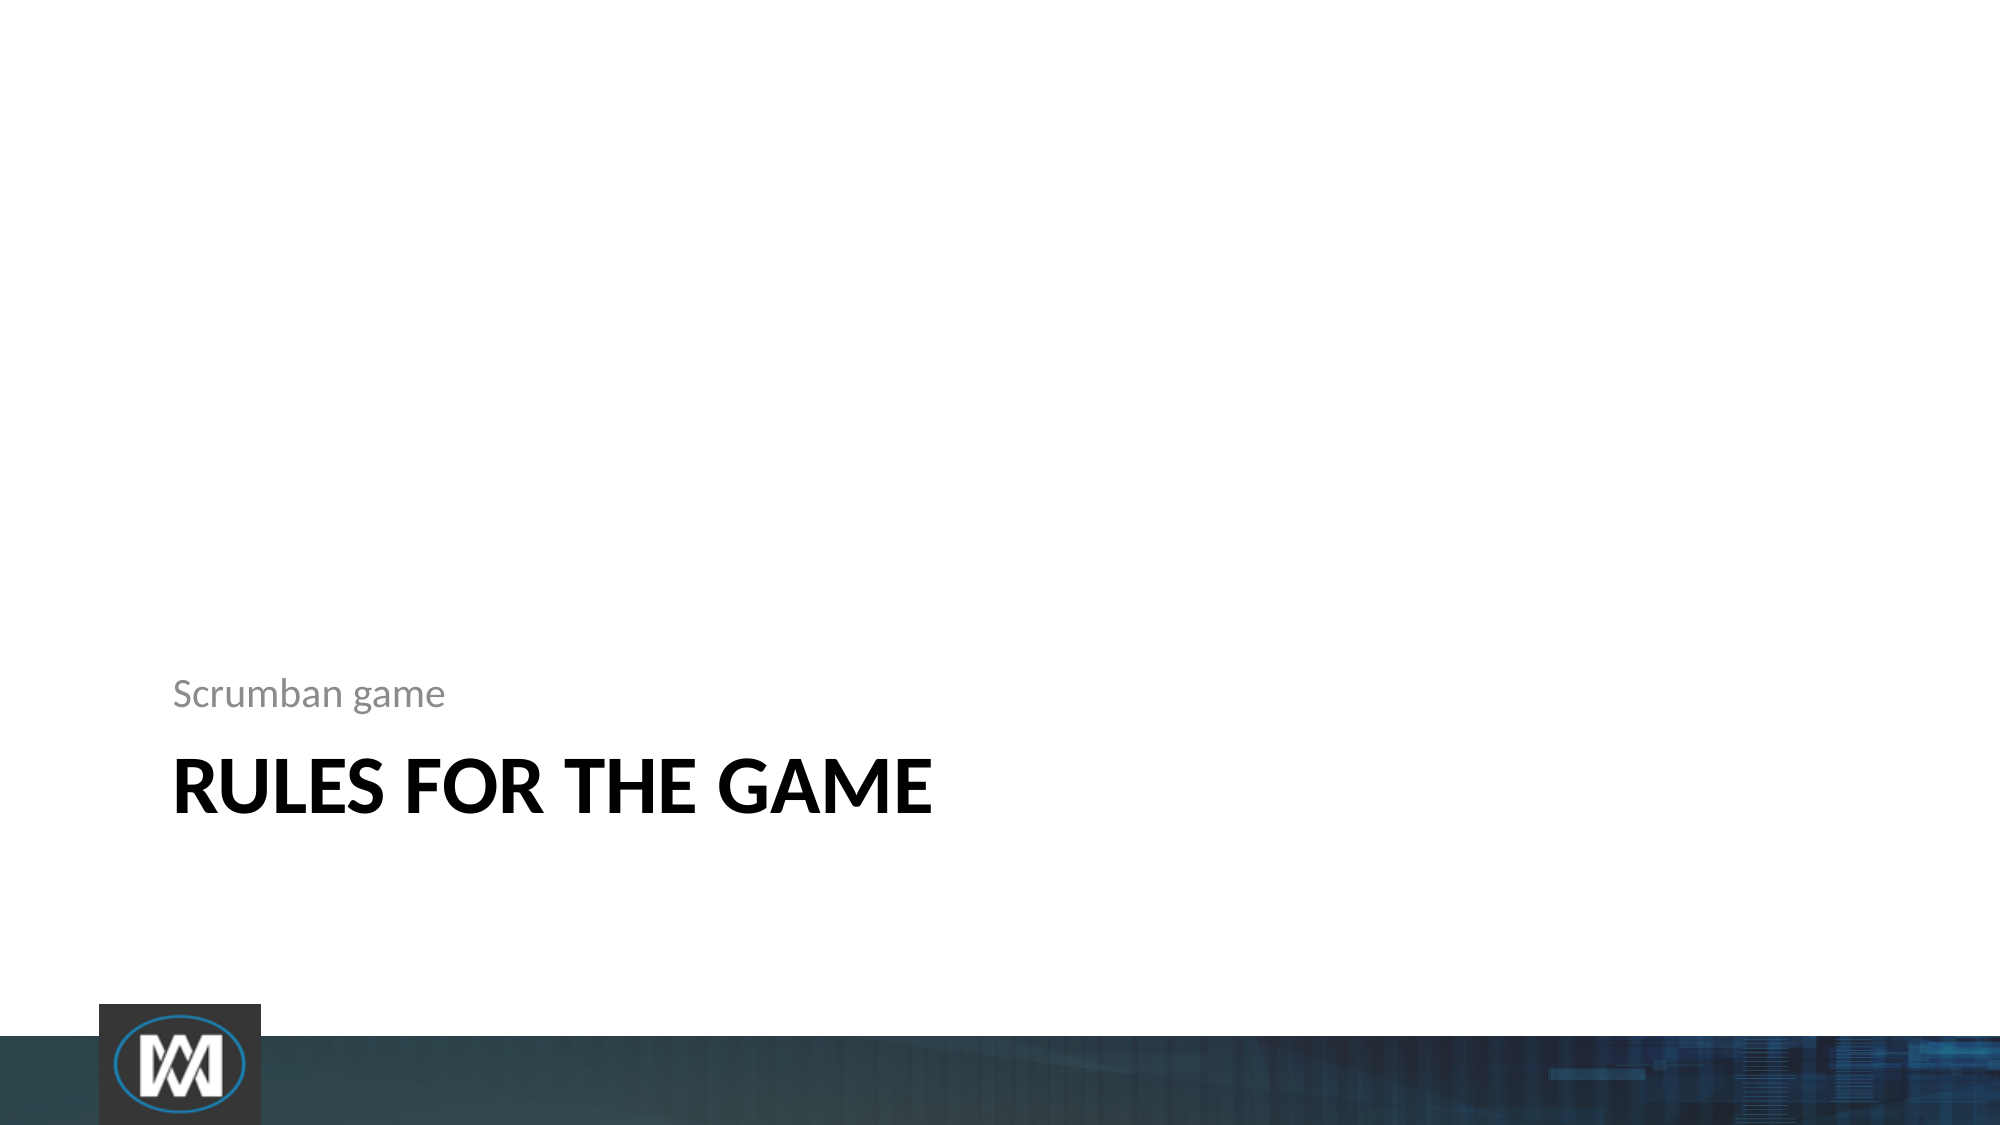

Scrumban game
# Rules for the game